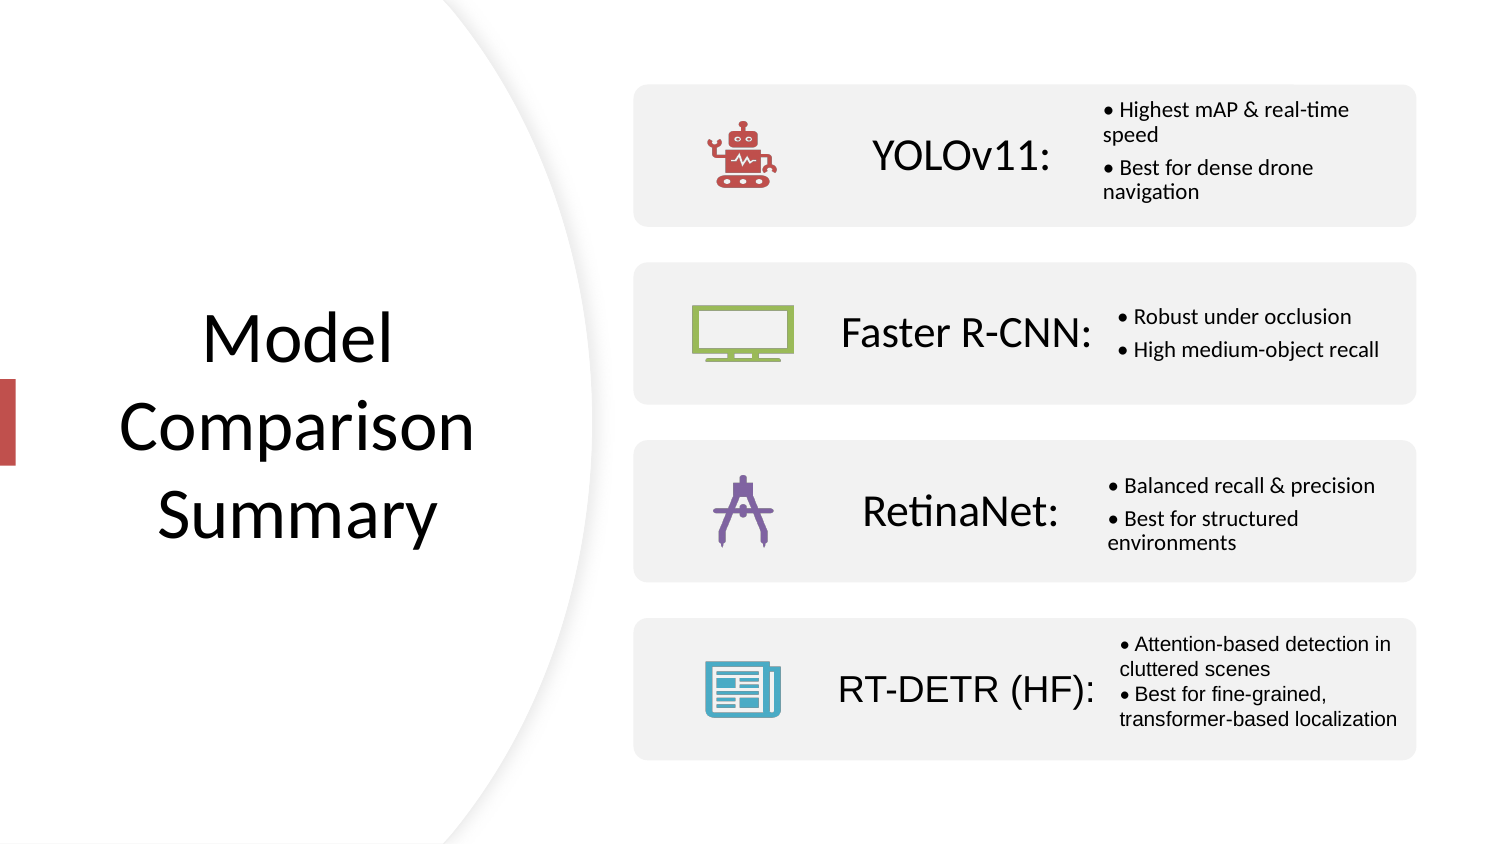

YOLOv11:

• Highest mAP & real-time speed
• Best for dense drone navigation

Faster R-CNN:

• Robust under occlusion
• High medium-object recall

RetinaNet:

• Balanced recall & precision
• Best for structured environments

RT-DETR (HF):

# Model Comparison Summary

• Attention-based detection in cluttered scenes
• Best for fine-grained, transformer-based localization